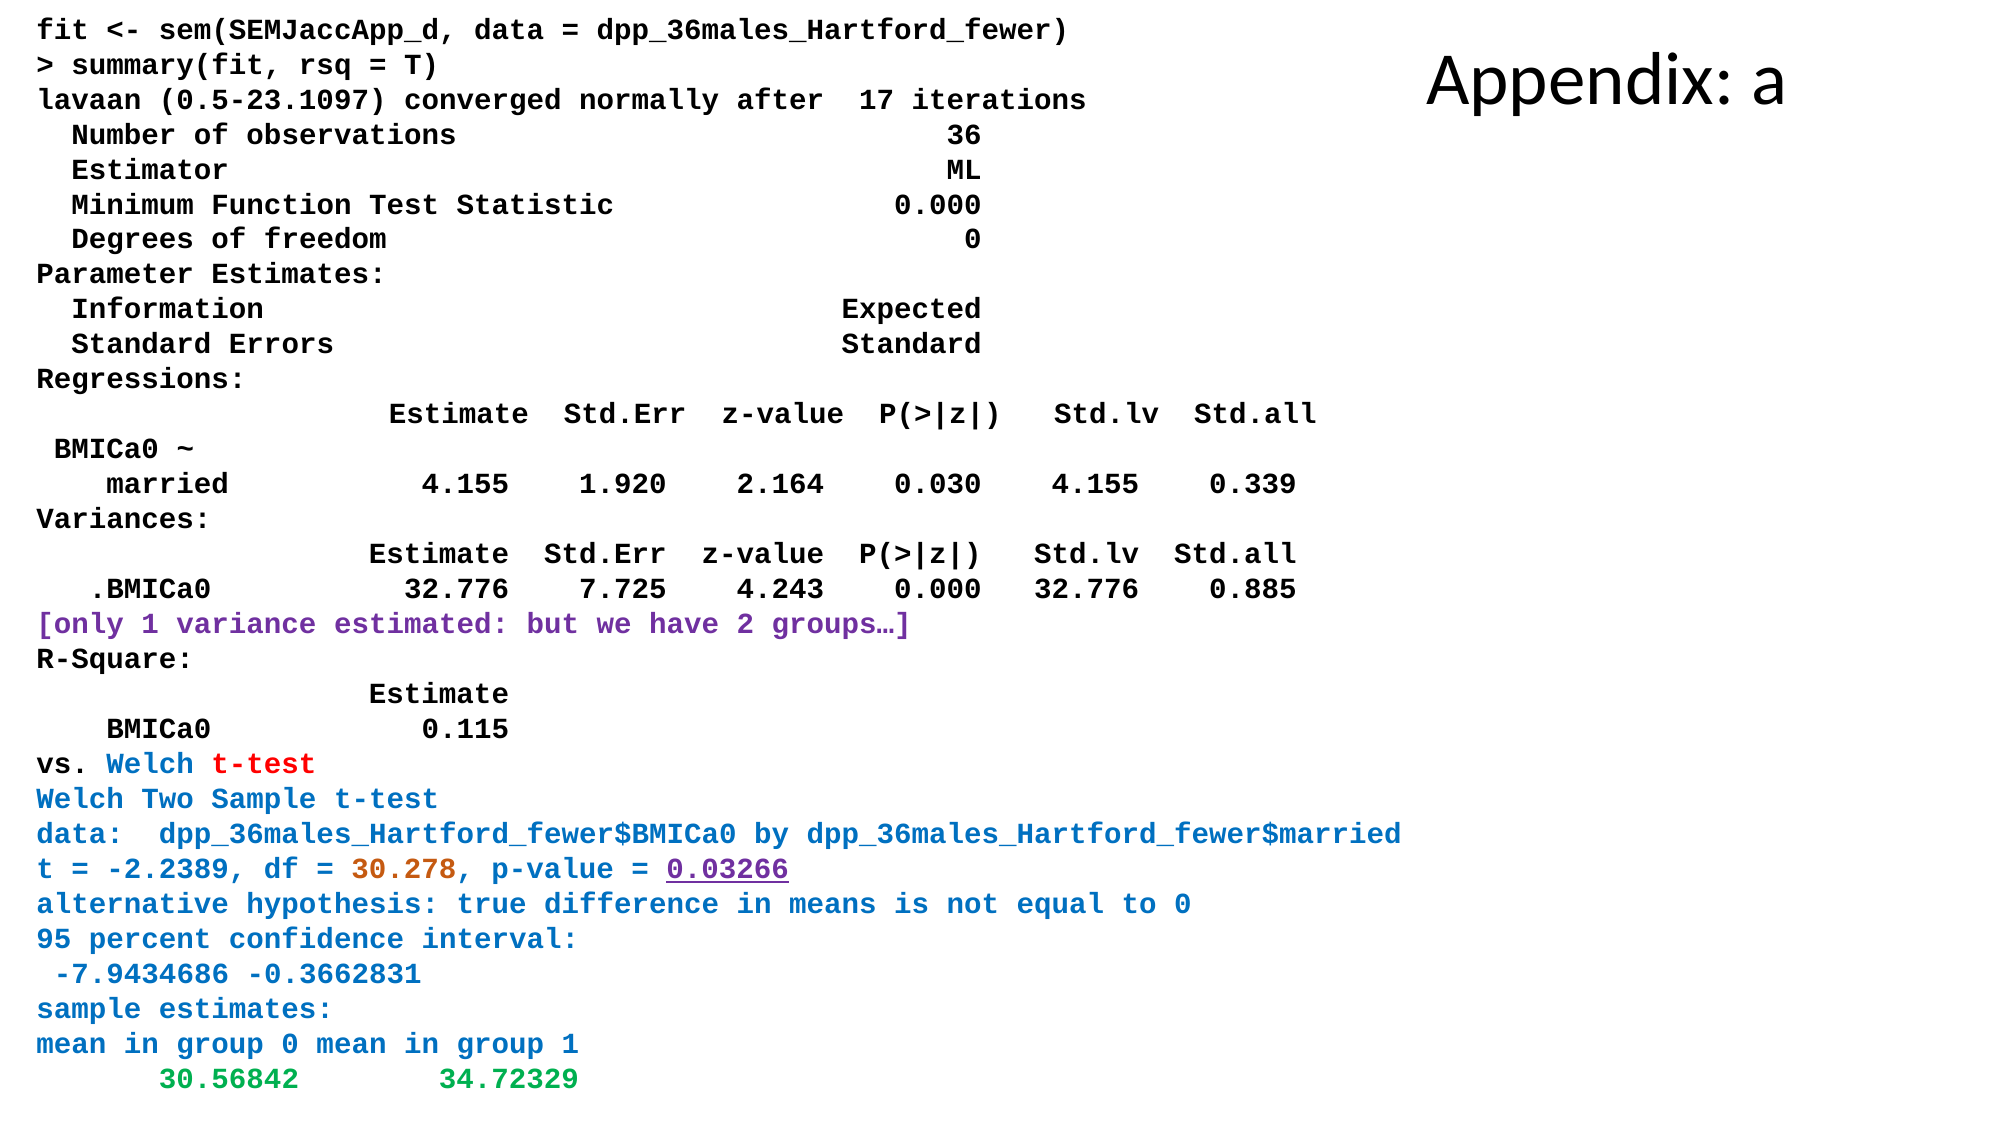

fit <- sem(SEMJaccApp_d, data = dpp_36males_Hartford_fewer)
> summary(fit, rsq = T)
lavaan (0.5-23.1097) converged normally after  17 iterations
  Number of observations                            36
  Estimator                                         ML
  Minimum Function Test Statistic                0.000
  Degrees of freedom                                 0
Parameter Estimates:
  Information                                 Expected
  Standard Errors                             Standard
Regressions:
 		   Estimate  Std.Err  z-value  P(>|z|)   Std.lv  Std.all
 BMICa0 ~
    married           4.155    1.920    2.164    0.030    4.155    0.339
Variances:
                   Estimate  Std.Err  z-value  P(>|z|)   Std.lv  Std.all
   .BMICa0           32.776    7.725    4.243    0.000   32.776    0.885
[only 1 variance estimated: but we have 2 groups…]
R-Square:
                   Estimate
    BMICa0            0.115
vs. Welch t-test
Welch Two Sample t-test
data:  dpp_36males_Hartford_fewer$BMICa0 by dpp_36males_Hartford_fewer$married
t = -2.2389, df = 30.278, p-value = 0.03266
alternative hypothesis: true difference in means is not equal to 0
95 percent confidence interval:
 -7.9434686 -0.3662831
sample estimates:
mean in group 0 mean in group 1
       30.56842        34.72329
# Appendix: a